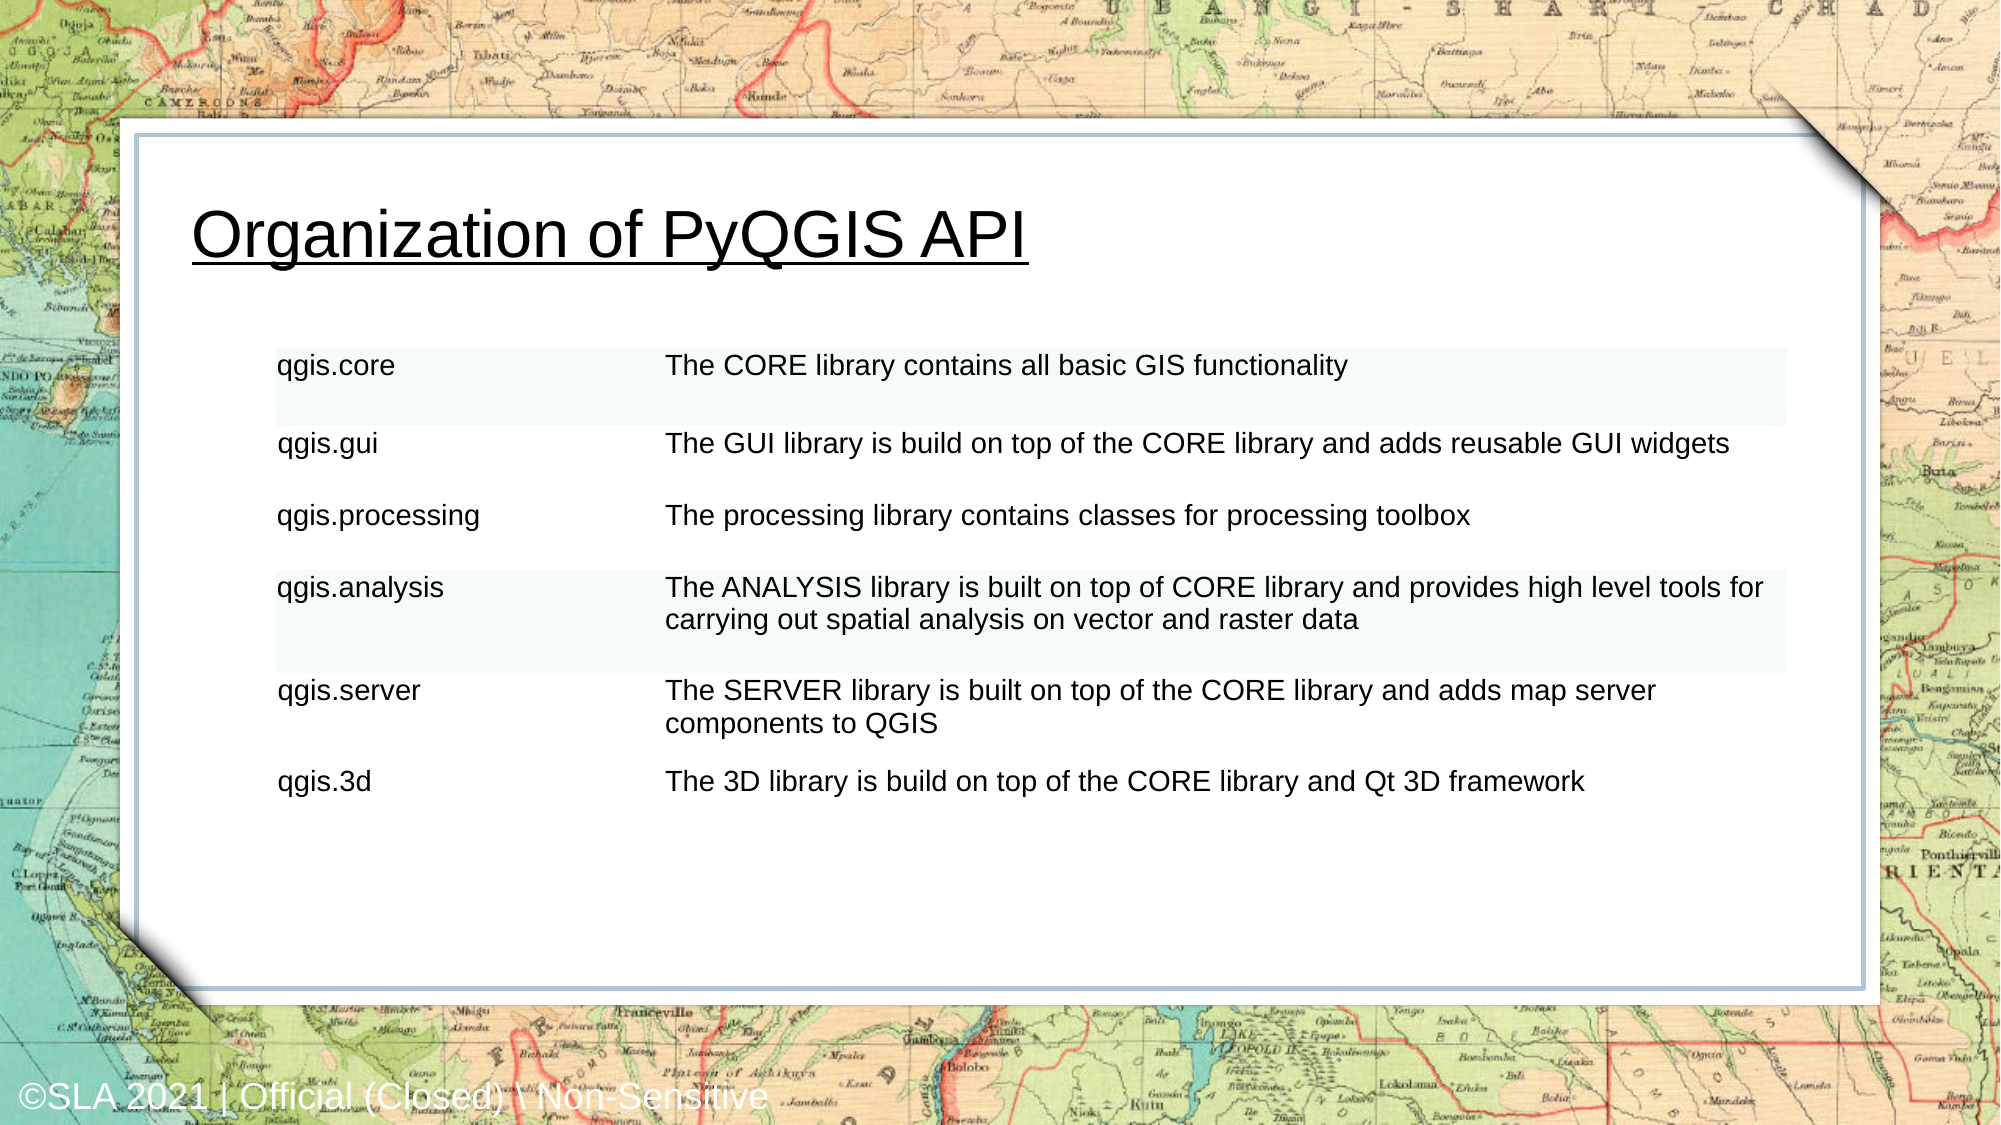

Organization of PyQGIS API
| qgis.core | The CORE library contains all basic GIS functionality |
| --- | --- |
| qgis.gui | The GUI library is build on top of the CORE library and adds reusable GUI widgets |
| qgis.processing | The processing library contains classes for processing toolbox |
| qgis.analysis | The ANALYSIS library is built on top of CORE library and provides high level tools for carrying out spatial analysis on vector and raster data |
| qgis.server | The SERVER library is built on top of the CORE library and adds map server components to QGIS |
| qgis.3d | The 3D library is build on top of the CORE library and Qt 3D framework |